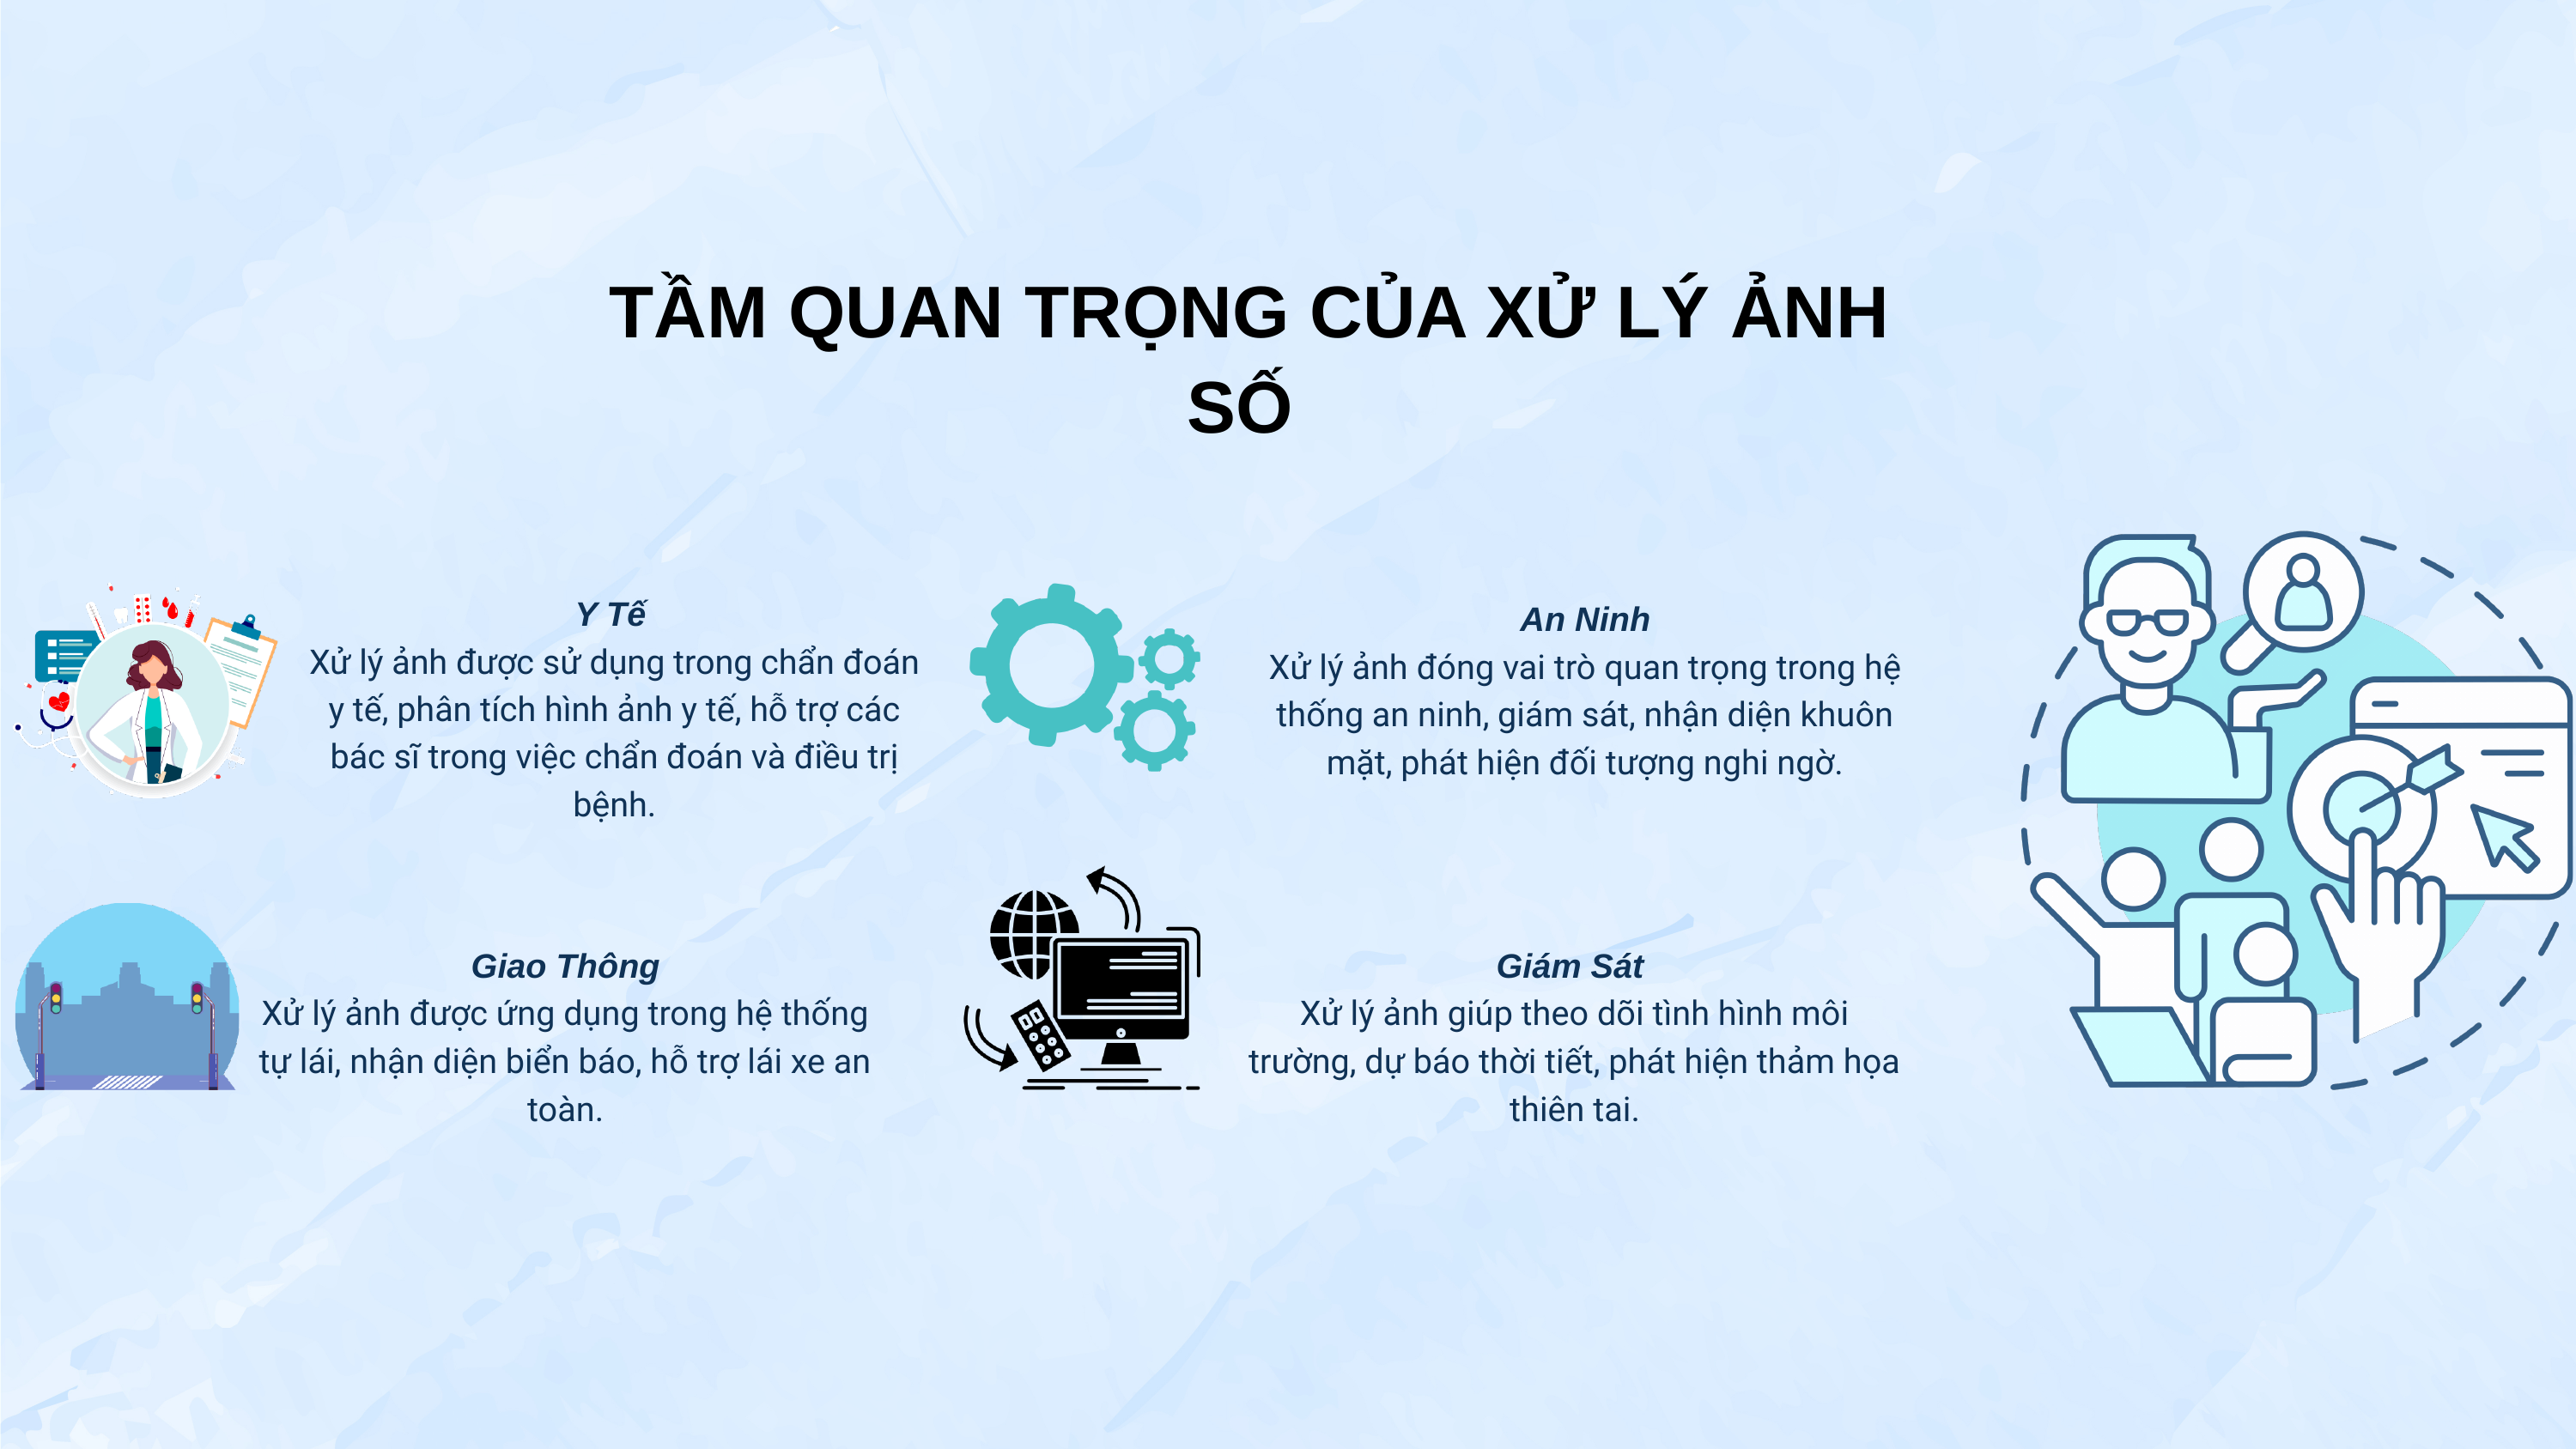

TẦM QUAN TRỌNG CỦA XỬ LÝ ẢNH SỐ

Y Tế
Xử lý ảnh được sử dụng trong chẩn đoán y tế, phân tích hình ảnh y tế, hỗ trợ các bác sĩ trong việc chẩn đoán và điều trị bệnh.
An Ninh
Xử lý ảnh đóng vai trò quan trọng trong hệ thống an ninh, giám sát, nhận diện khuôn mặt, phát hiện đối tượng nghi ngờ.

Giao Thông
Xử lý ảnh được ứng dụng trong hệ thống tự lái, nhận diện biển báo, hỗ trợ lái xe an toàn.
Giám Sát
Xử lý ảnh giúp theo dõi tình hình môi trường, dự báo thời tiết, phát hiện thảm họa thiên tai.